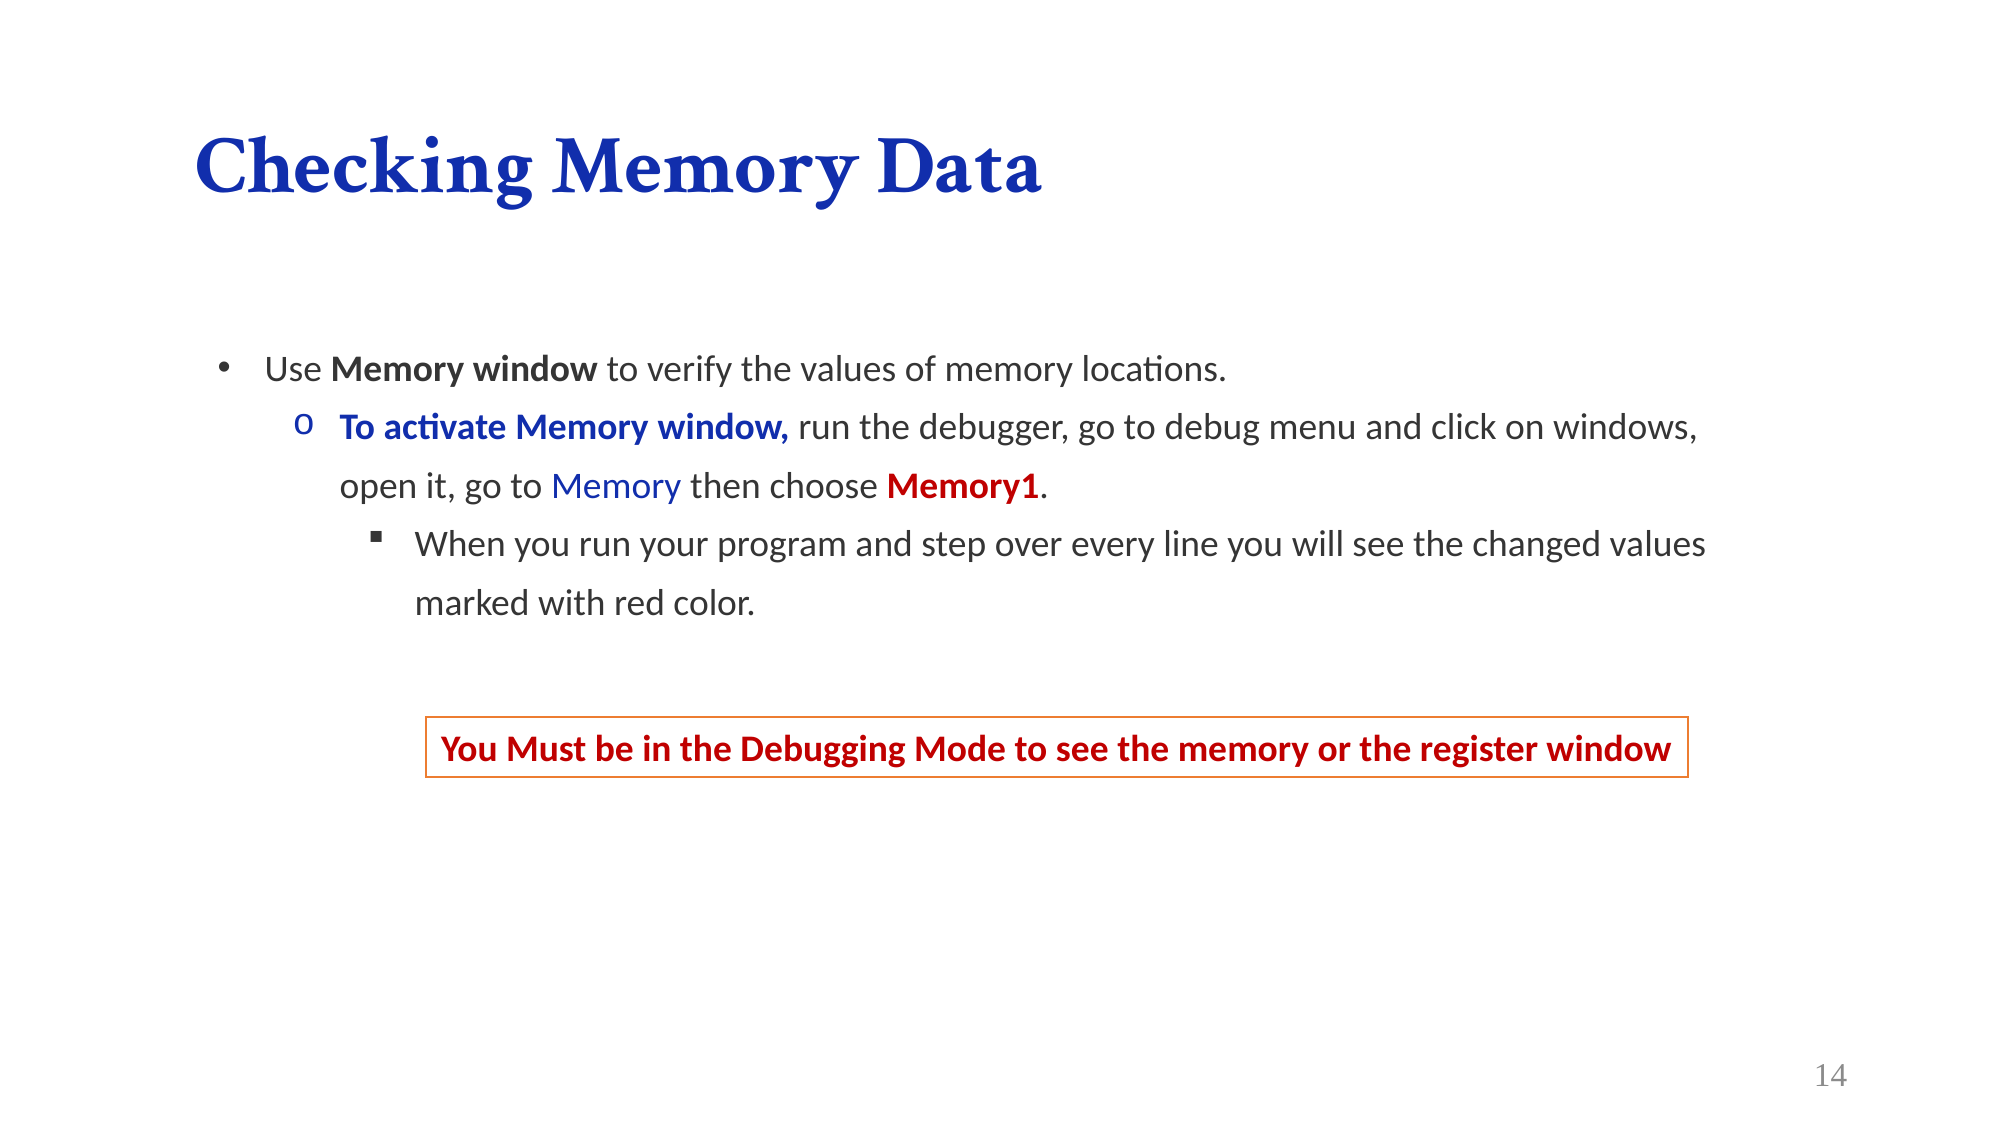

# Checking Memory Data
Use Memory window to verify the values of memory locations.
To activate Memory window, run the debugger, go to debug menu and click on windows, open it, go to Memory then choose Memory1.
When you run your program and step over every line you will see the changed values marked with red color.

You Must be in the Debugging Mode to see the memory or the register window
14